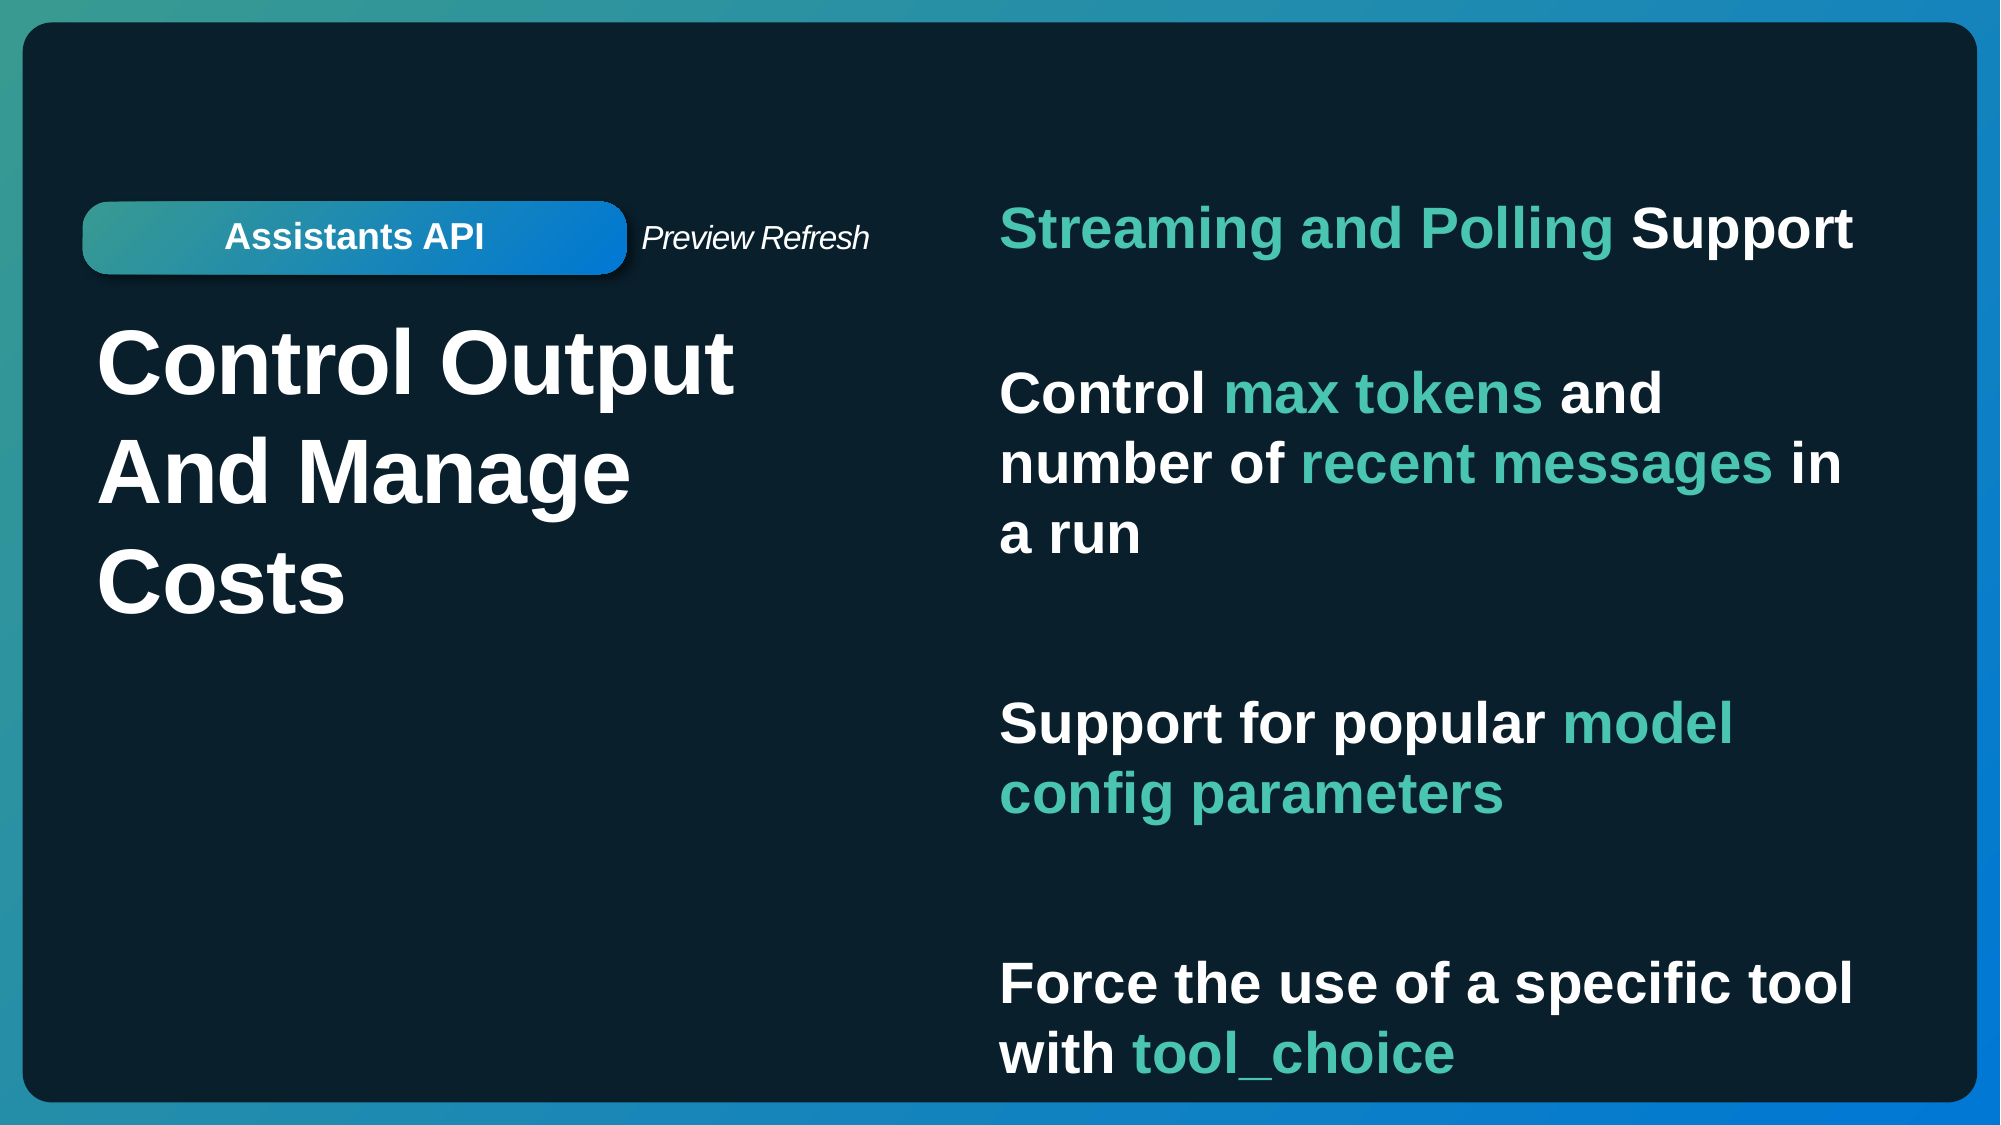

Streaming and Polling Support
Control max tokens and number of recent messages in a run

Support for popular model config parameters

Force the use of a specific tool with tool_choice
Assistants API
Control Output
And Manage Costs
Preview Refresh